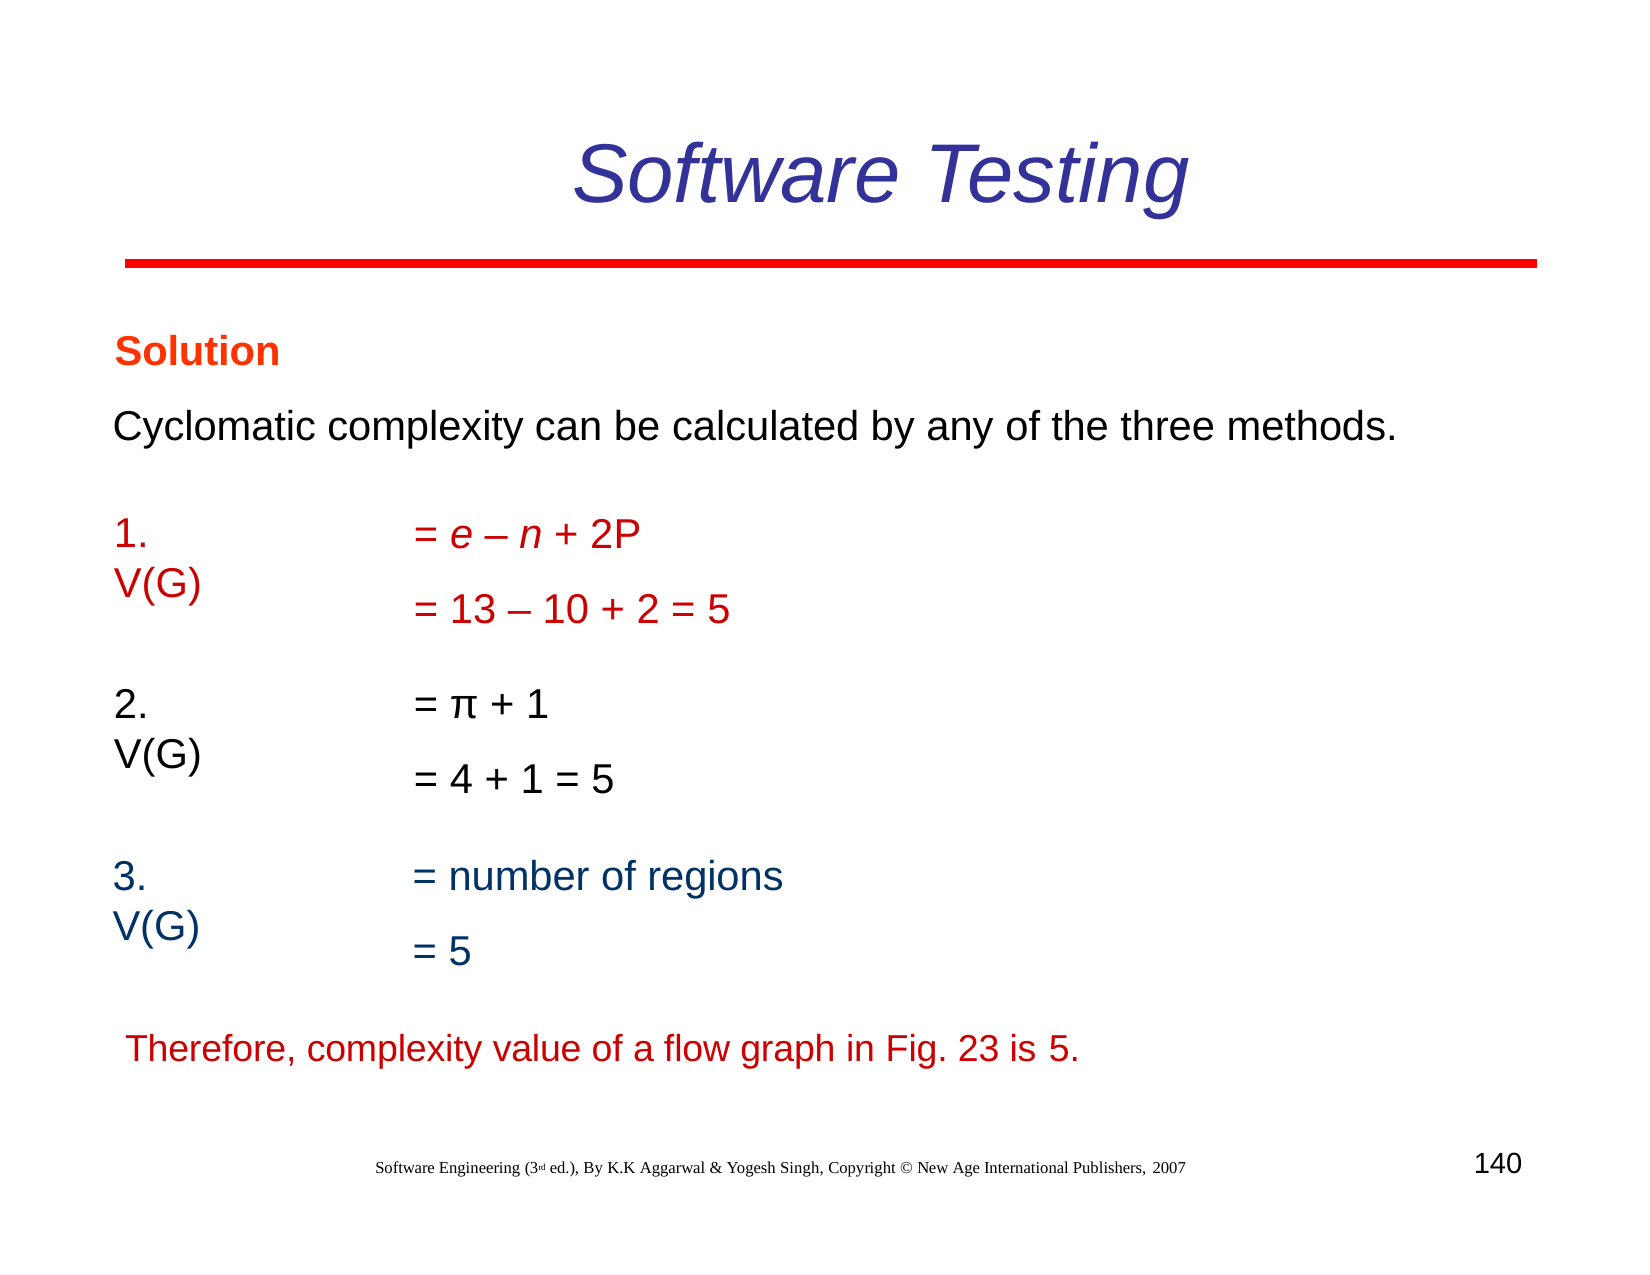

# Software Testing

Solution
Cyclomatic complexity can be calculated by any of the three methods.
1.	V(G)
= e – n + 2P
= 13 – 10 + 2 = 5
2.	V(G)
= π + 1
= 4 + 1 = 5
3.	V(G)
= number of regions
= 5
Therefore, complexity value of a flow graph in Fig. 23 is 5.
140
Software Engineering (3rd  ed.), By K.K Aggarwal & Yogesh Singh, Copyright © New Age International Publishers, 2007